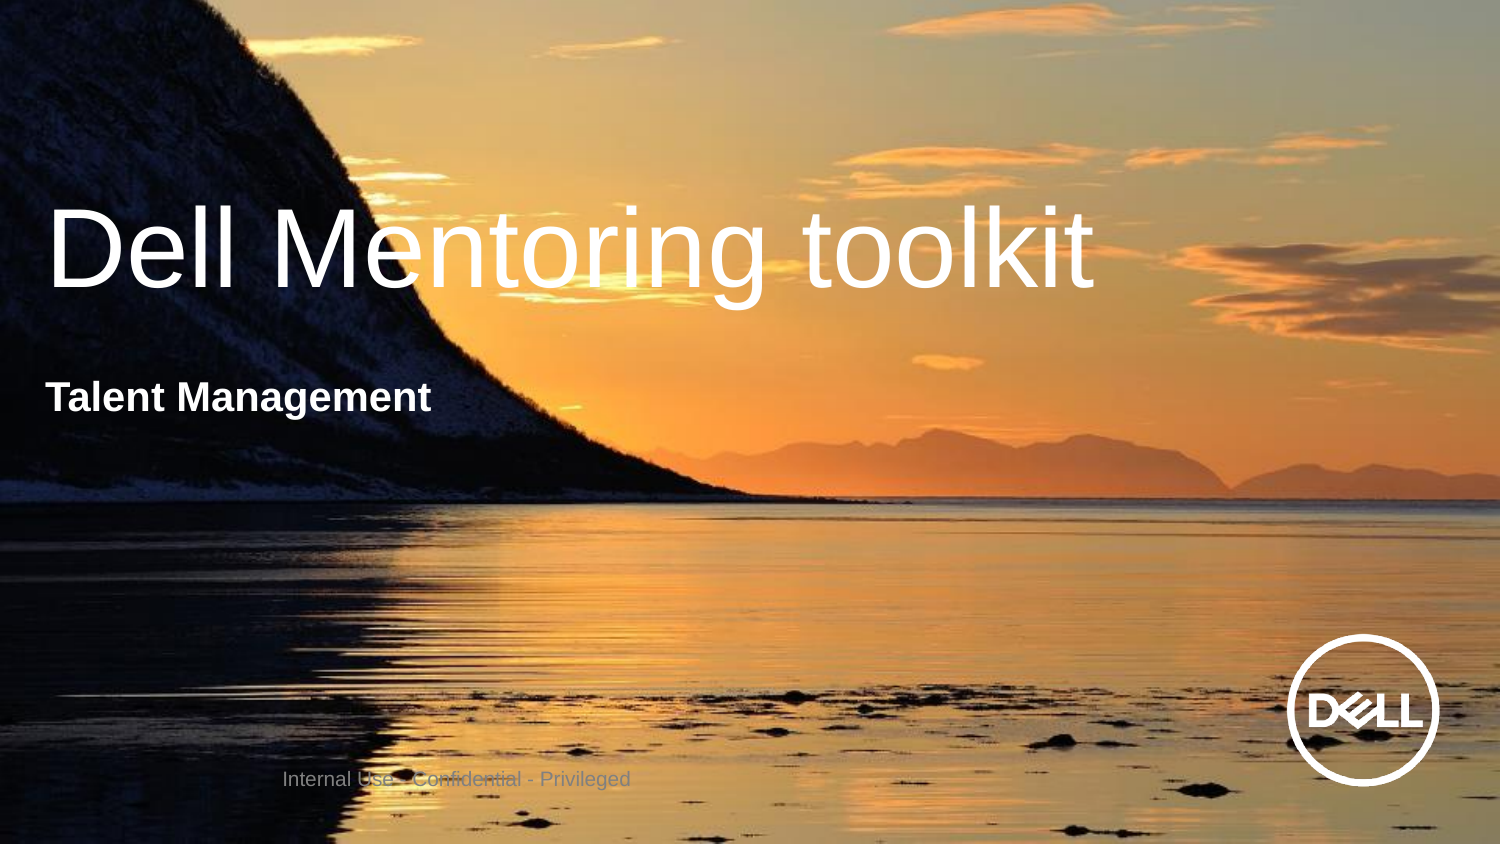

# Dell Mentoring toolkit
Talent Management
                                              Internal Use - Confidential - Privileged